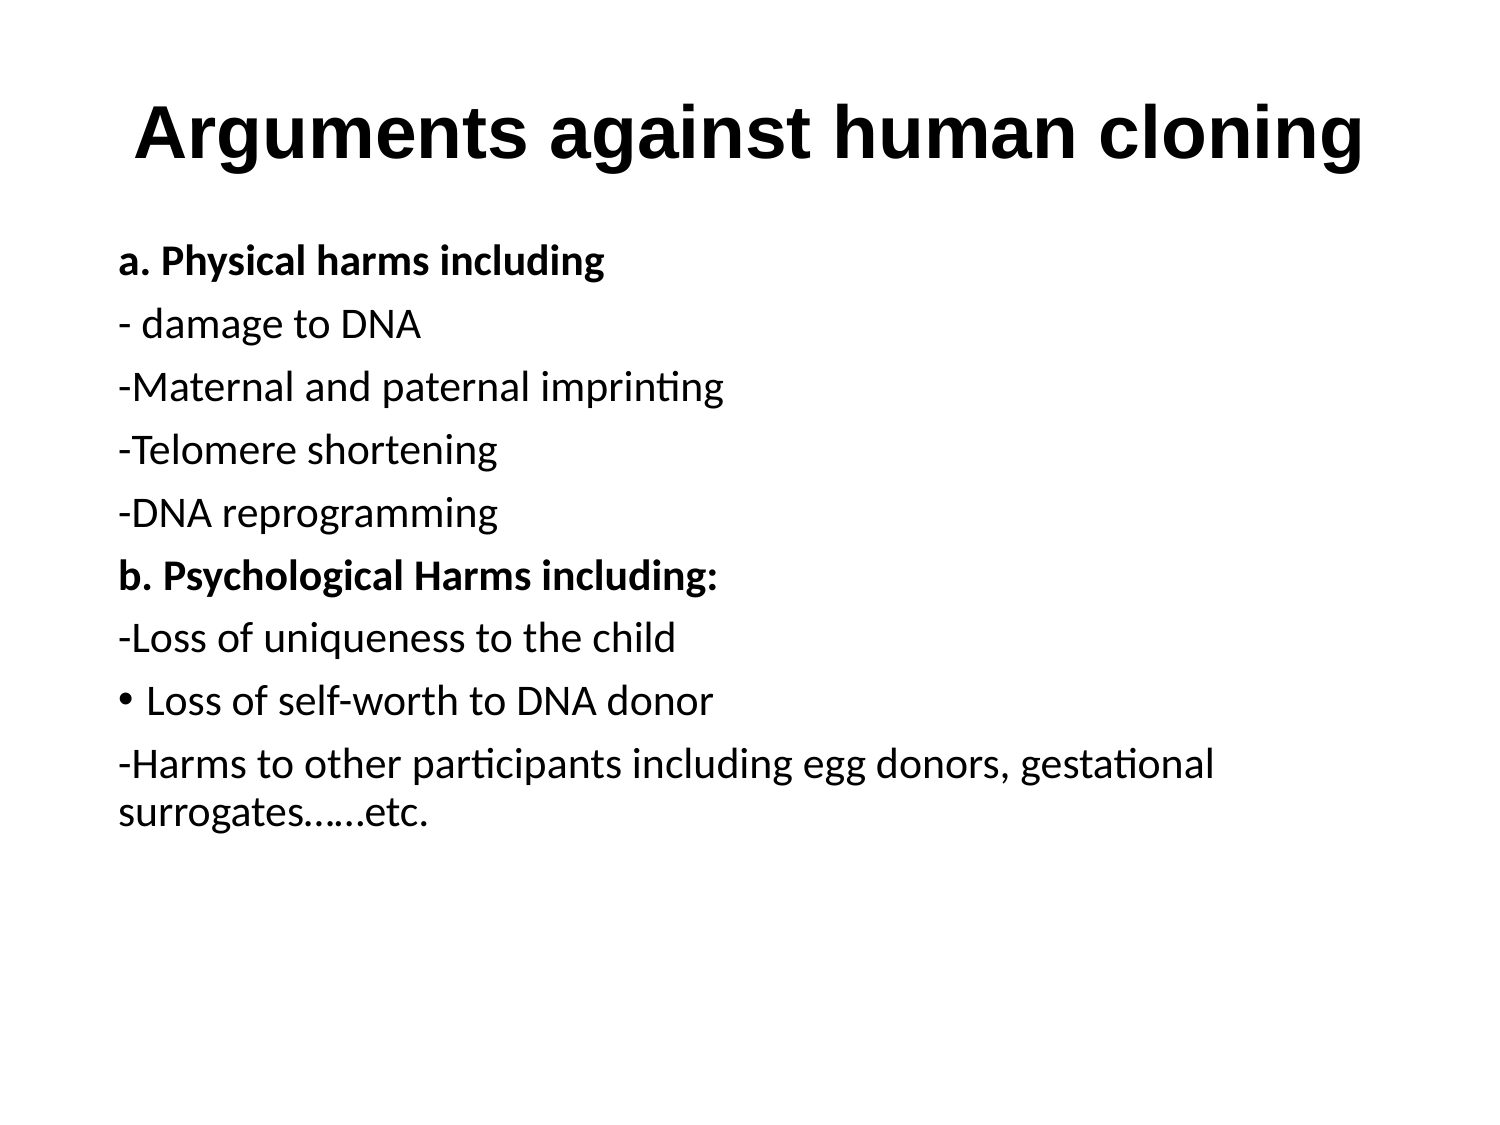

# Arguments against human cloning
a. Physical harms including
- damage to DNA
-Maternal and paternal imprinting
-Telomere shortening
-DNA reprogramming
b. Psychological Harms including:
-Loss of uniqueness to the child
Loss of self-worth to DNA donor
-Harms to other participants including egg donors, gestational surrogates……etc.